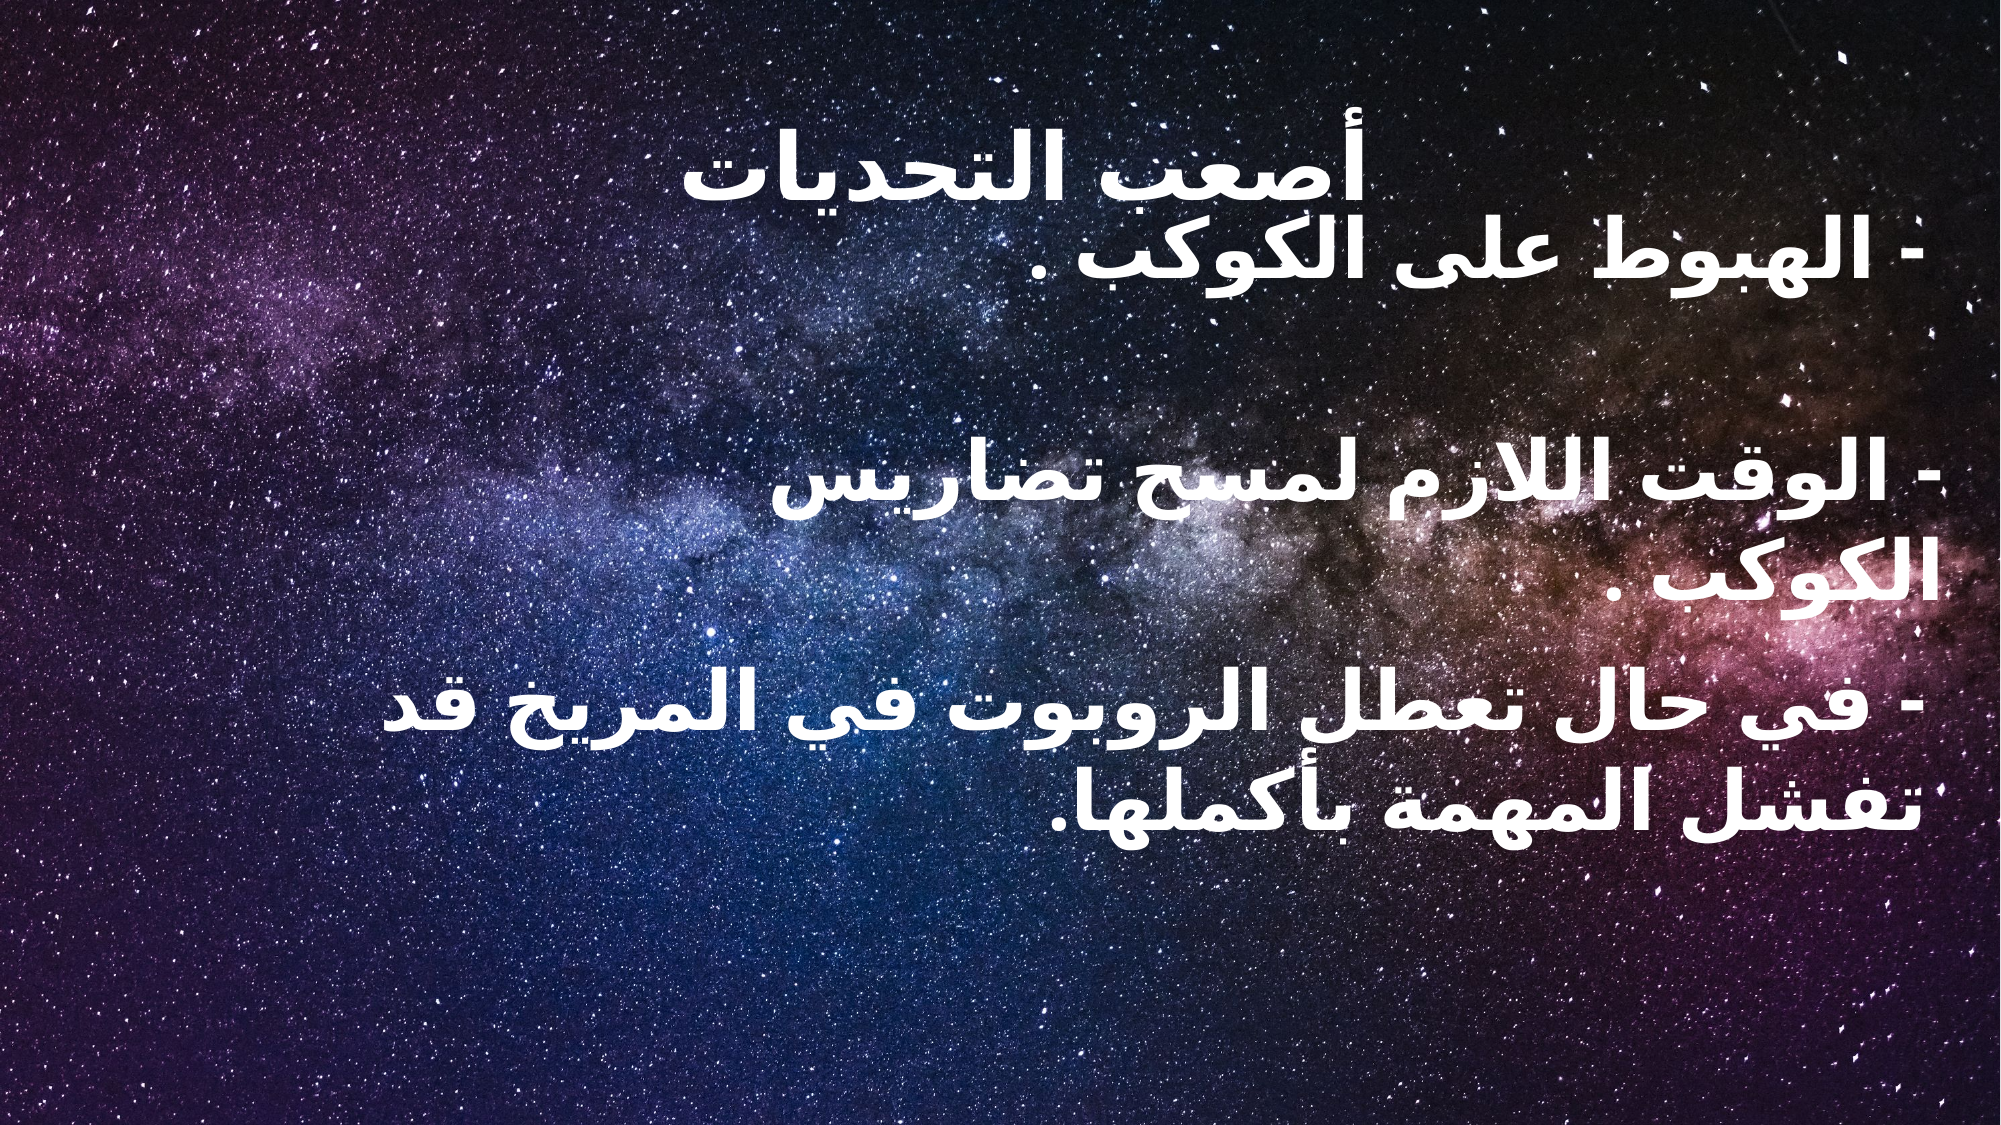

أصعب التحديات
- الهبوط على الكوكب .
- الوقت اللازم لمسح تضاريس الكوكب .
- في حال تعطل الروبوت في المريخ قد تفشل المهمة بأكملها.